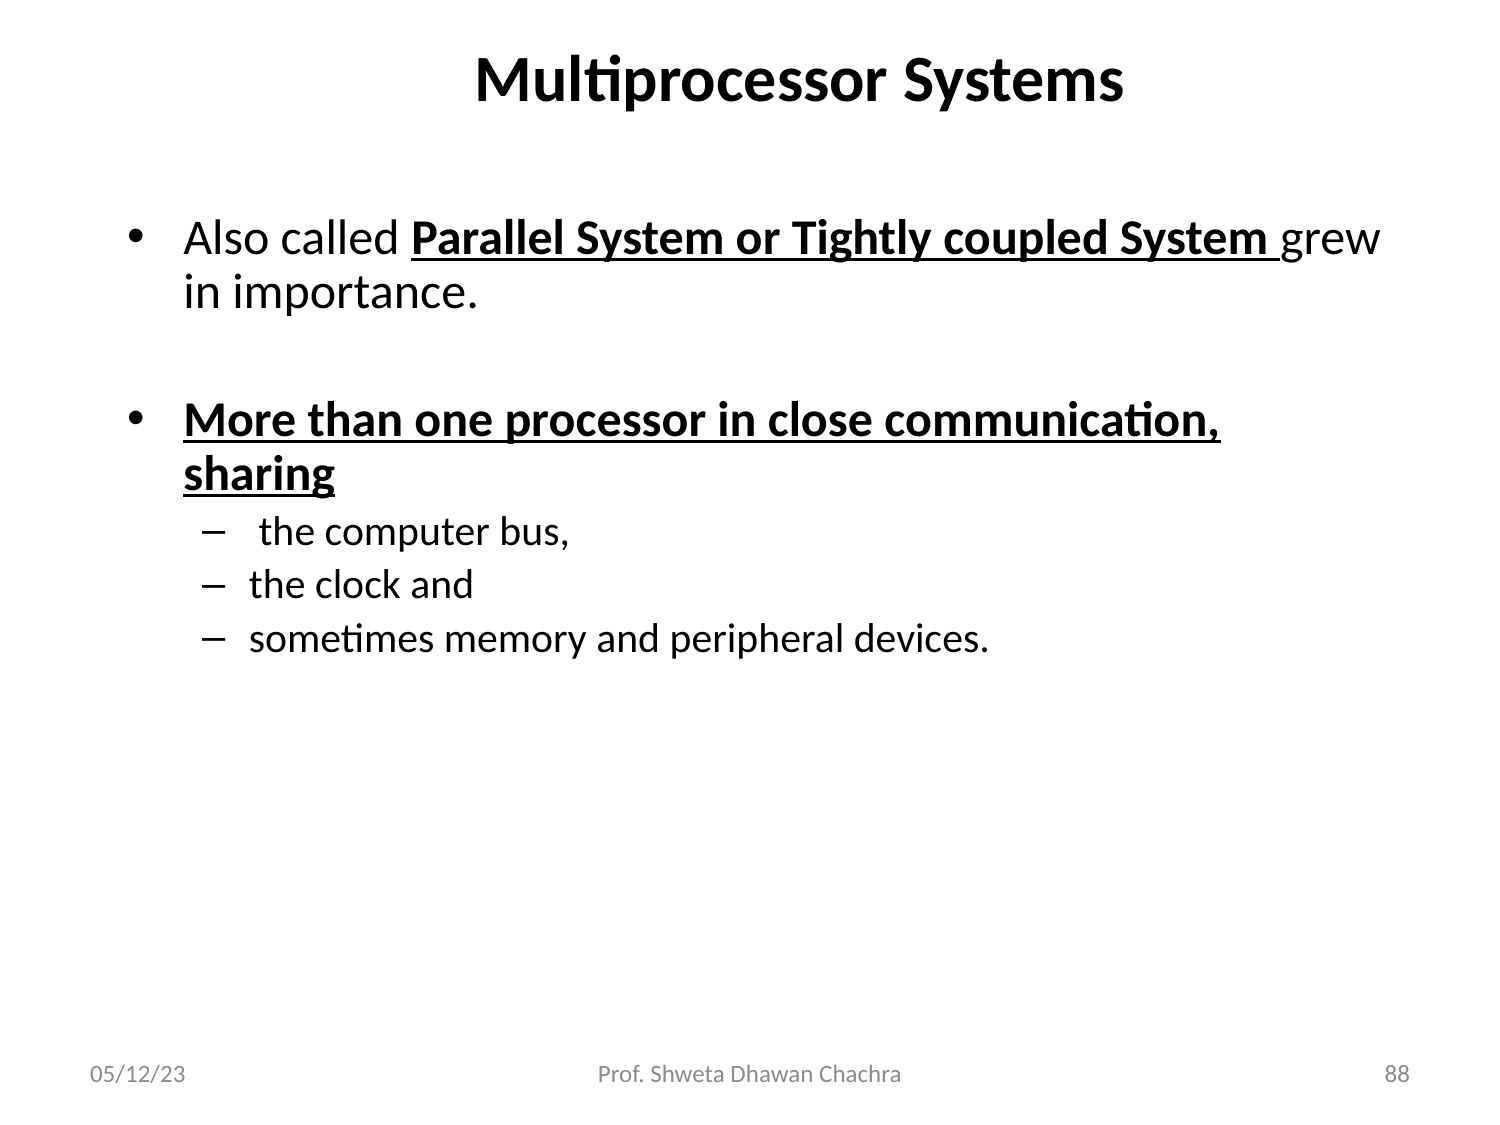

Multiprocessor Systems

Also called Parallel System or Tightly coupled System grew in importance.

More than one processor in close communication, sharing
 the computer bus,
the clock and
sometimes memory and peripheral devices.

05/12/23
Prof. Shweta Dhawan Chachra
88